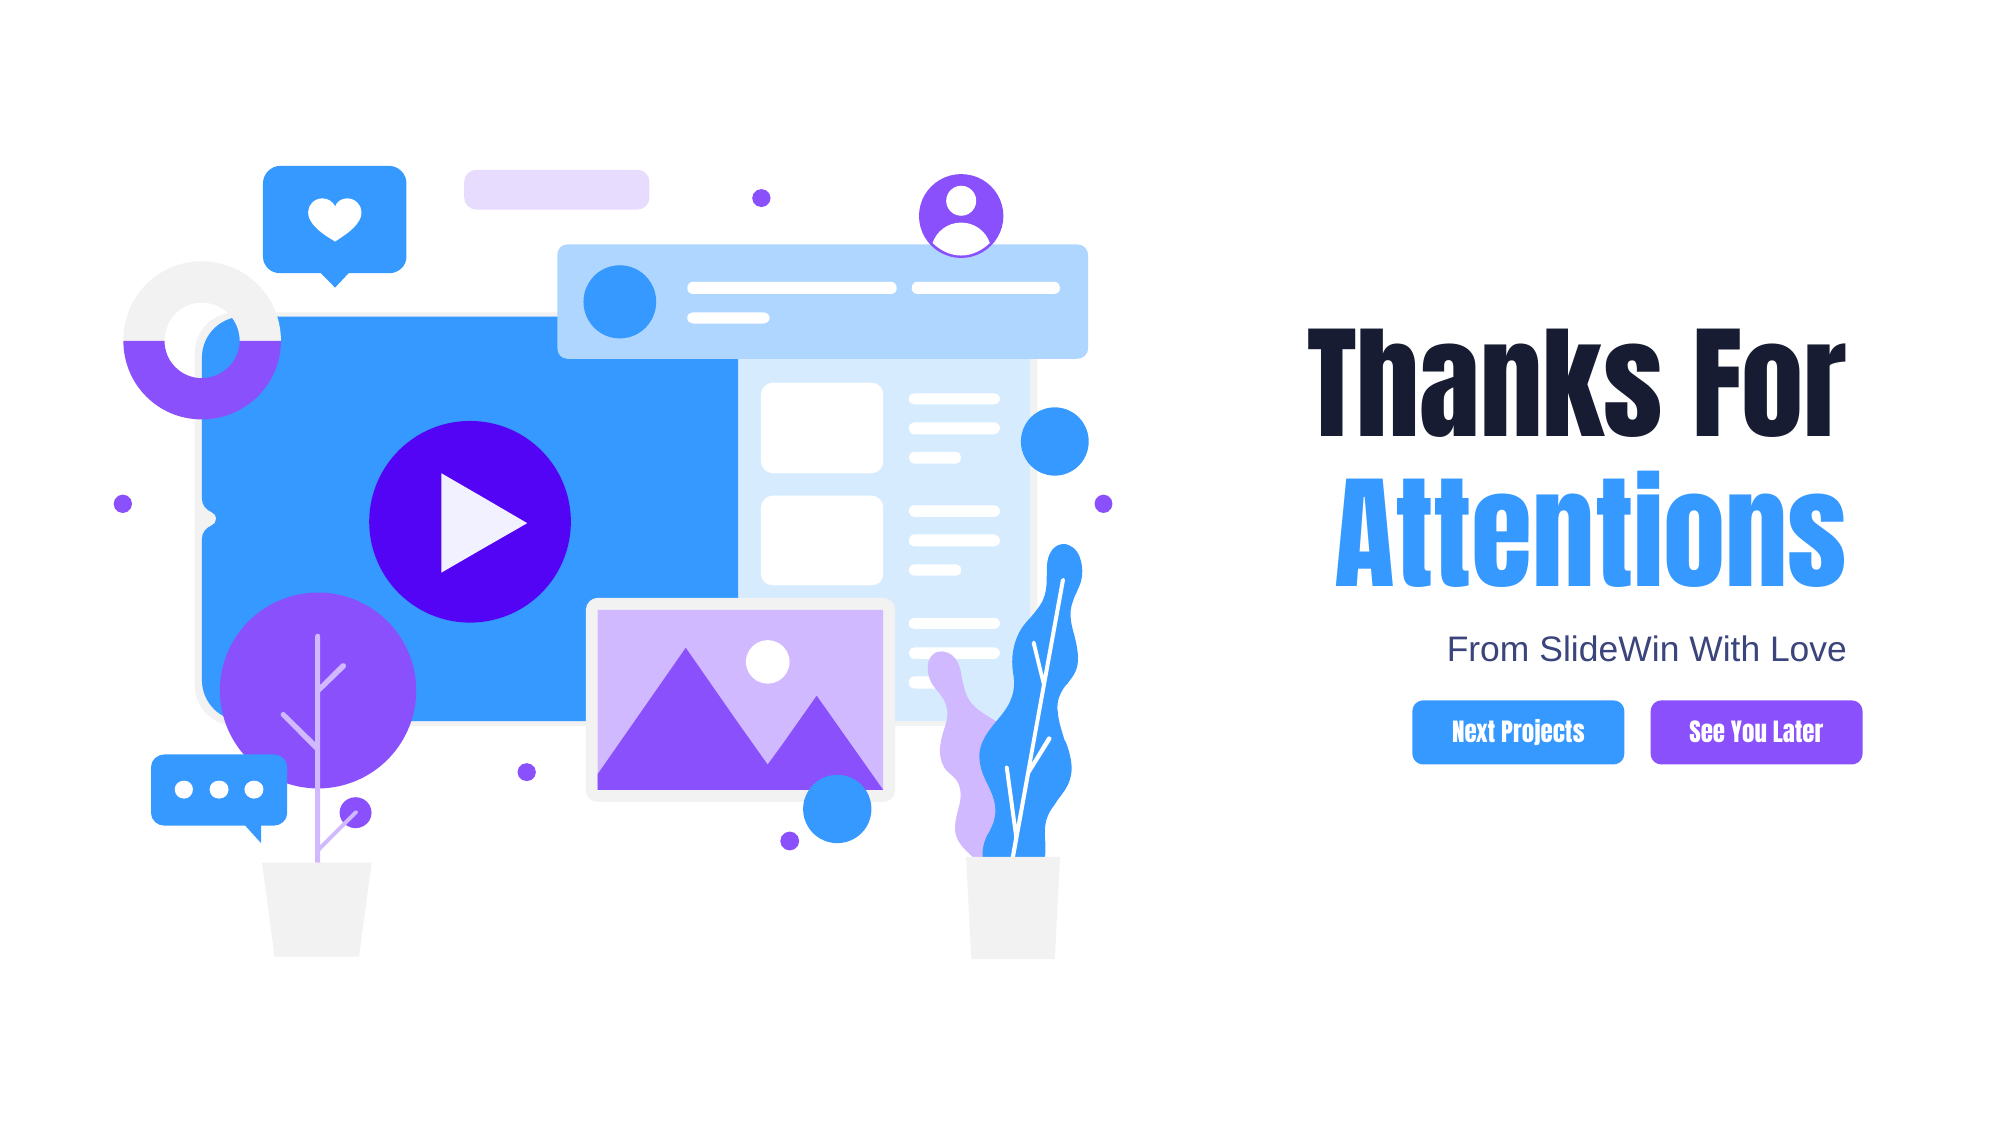

Thanks For Attentions
From SlideWin With Love
Next Projects
See You Later